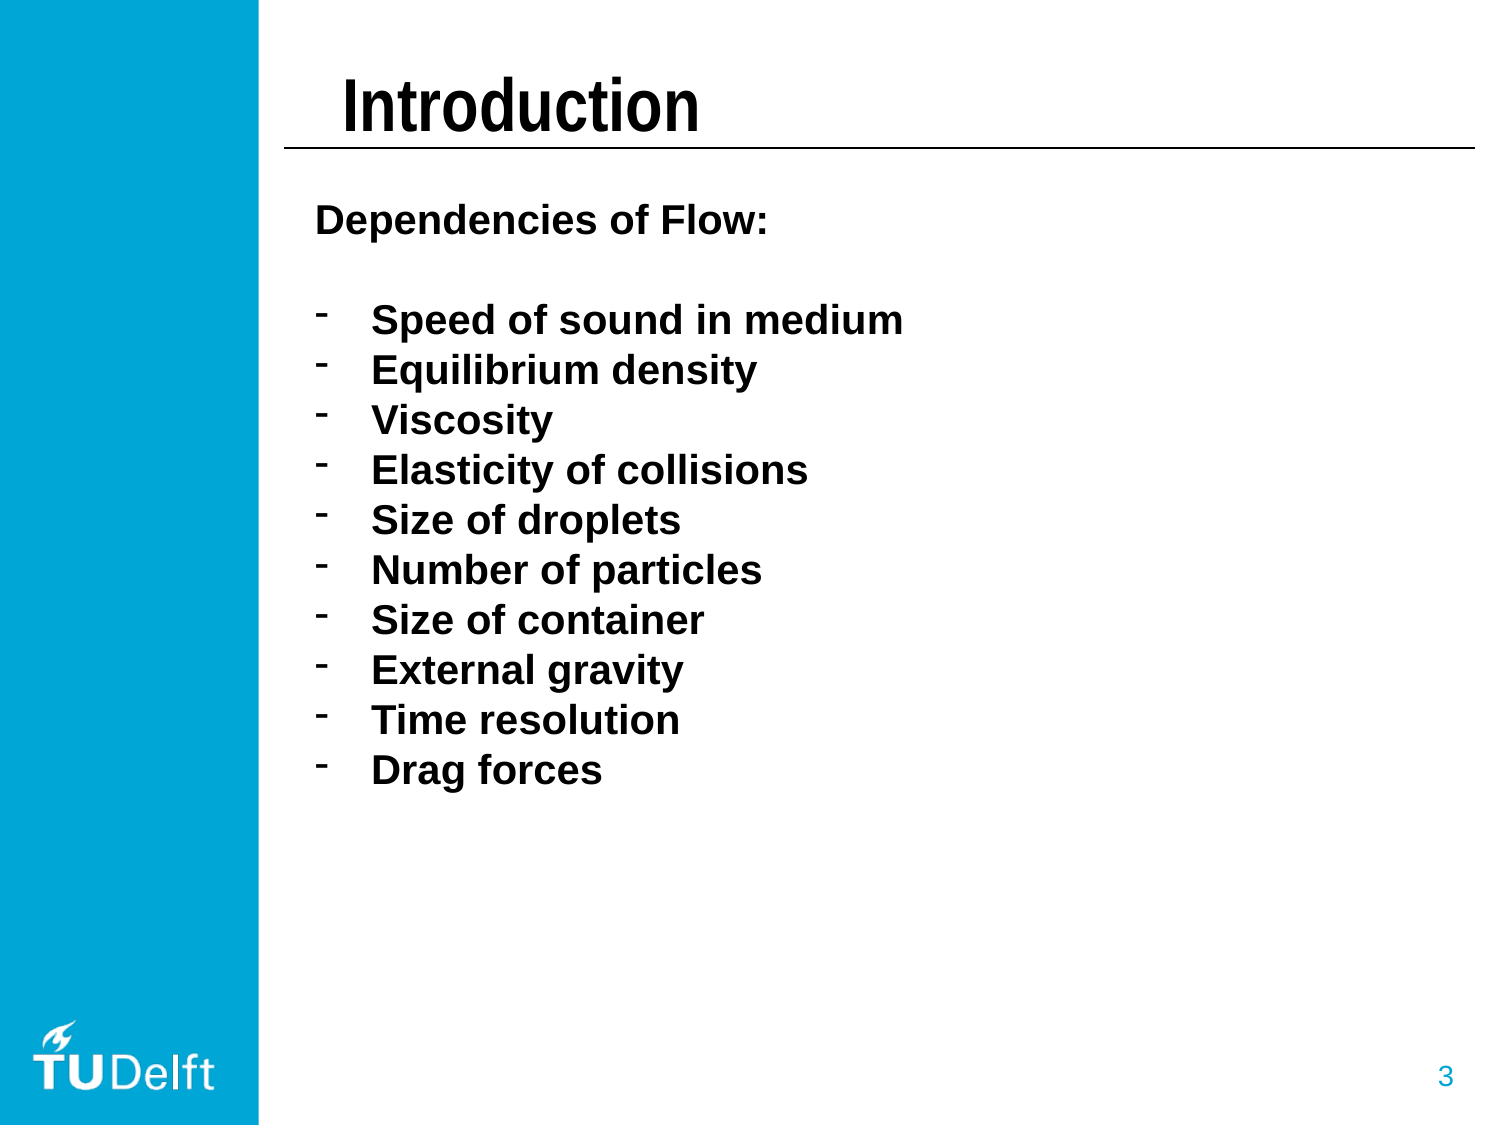

Introduction
Dependencies of Flow:

Speed of sound in medium
Equilibrium density
Viscosity
Elasticity of collisions
Size of droplets
Number of particles
Size of container
External gravity
Time resolution
Drag forces